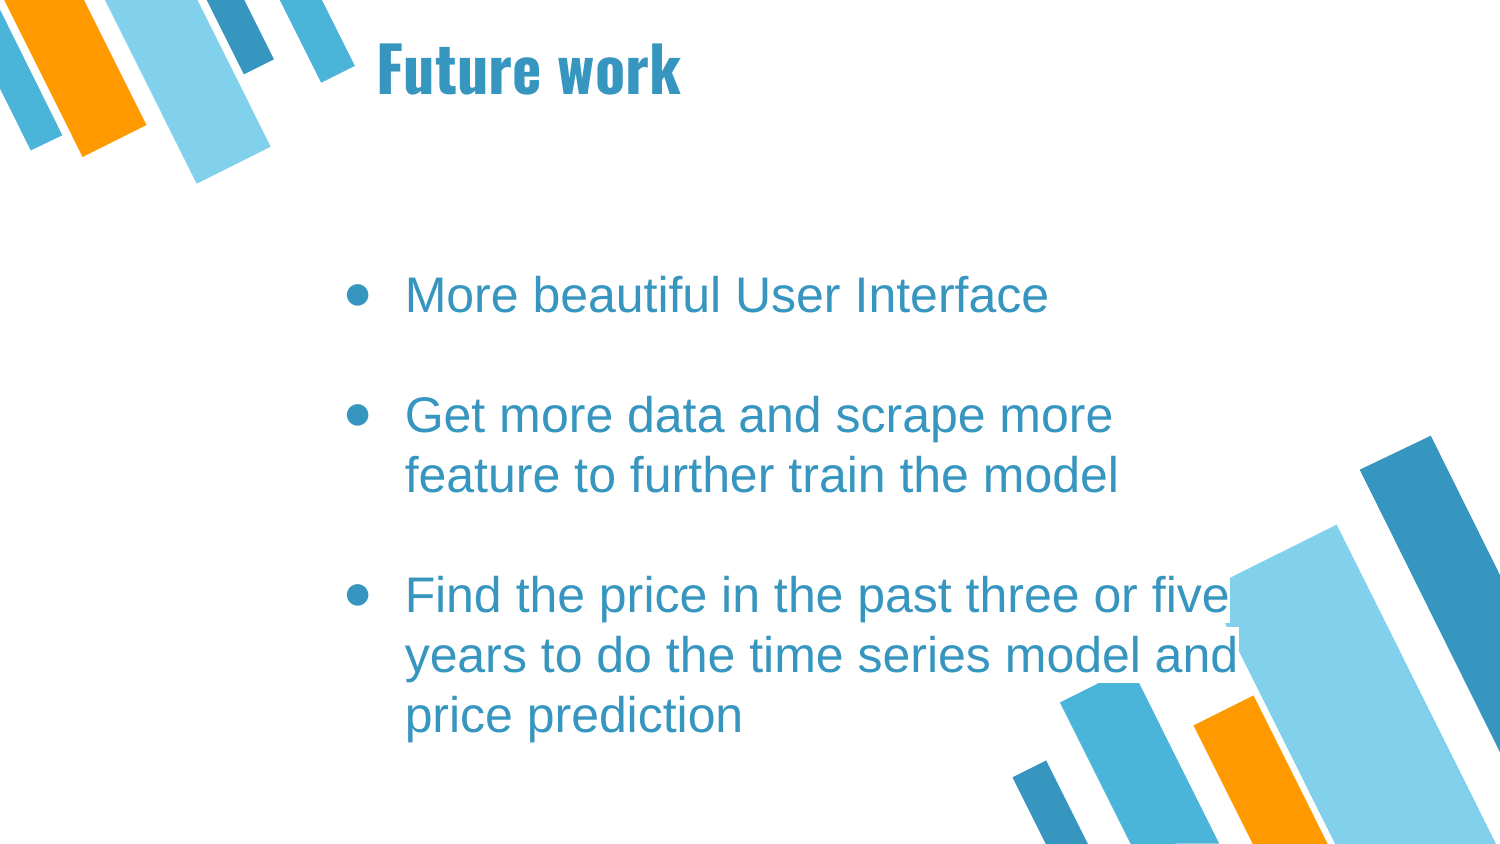

# Future work
More beautiful User Interface

Get more data and scrape more feature to further train the model

Find the price in the past three or five years to do the time series model and price prediction